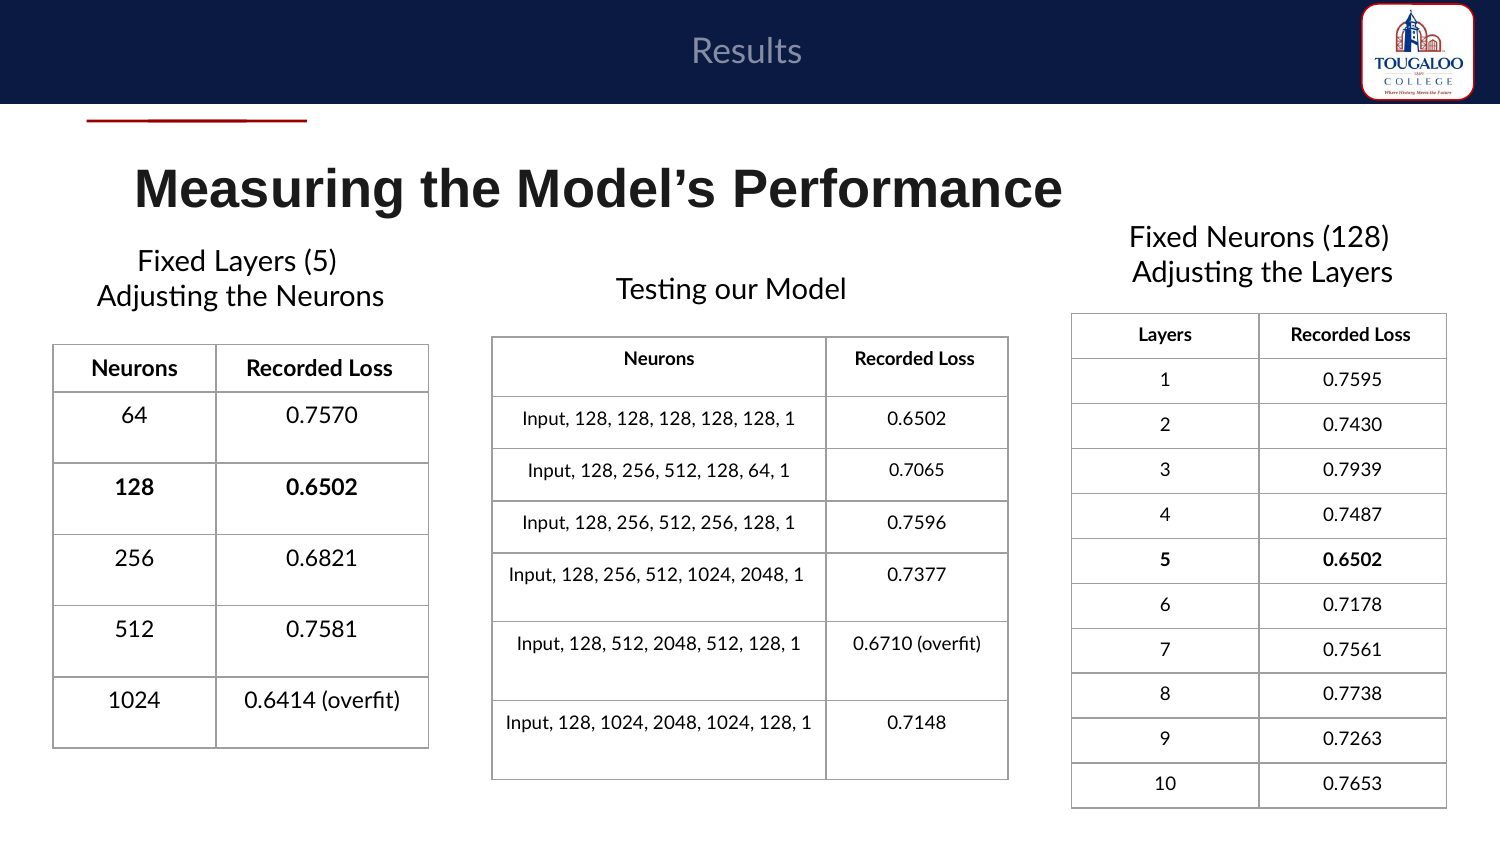

Results
# Measuring the Model’s Performance
Fixed Neurons (128)
 Adjusting the Layers
Fixed Layers (5)
Adjusting the Neurons
Testing our Model
| Layers | Recorded Loss |
| --- | --- |
| 1 | 0.7595 |
| 2 | 0.7430 |
| 3 | 0.7939 |
| 4 | 0.7487 |
| 5 | 0.6502 |
| 6 | 0.7178 |
| 7 | 0.7561 |
| 8 | 0.7738 |
| 9 | 0.7263 |
| 10 | 0.7653 |
| Neurons | Recorded Loss |
| --- | --- |
| Input, 128, 128, 128, 128, 128, 1 | 0.6502 |
| Input, 128, 256, 512, 128, 64, 1 | 0.7065 |
| Input, 128, 256, 512, 256, 128, 1 | 0.7596 |
| Input, 128, 256, 512, 1024, 2048, 1 | 0.7377 |
| Input, 128, 512, 2048, 512, 128, 1 | 0.6710 (overfit) |
| Input, 128, 1024, 2048, 1024, 128, 1 | 0.7148 |

| Neurons | Recorded Loss |
| --- | --- |
| 64 | 0.7570 |
| 128 | 0.6502 |
| 256 | 0.6821 |
| 512 | 0.7581 |
| 1024 | 0.6414 (overfit) |